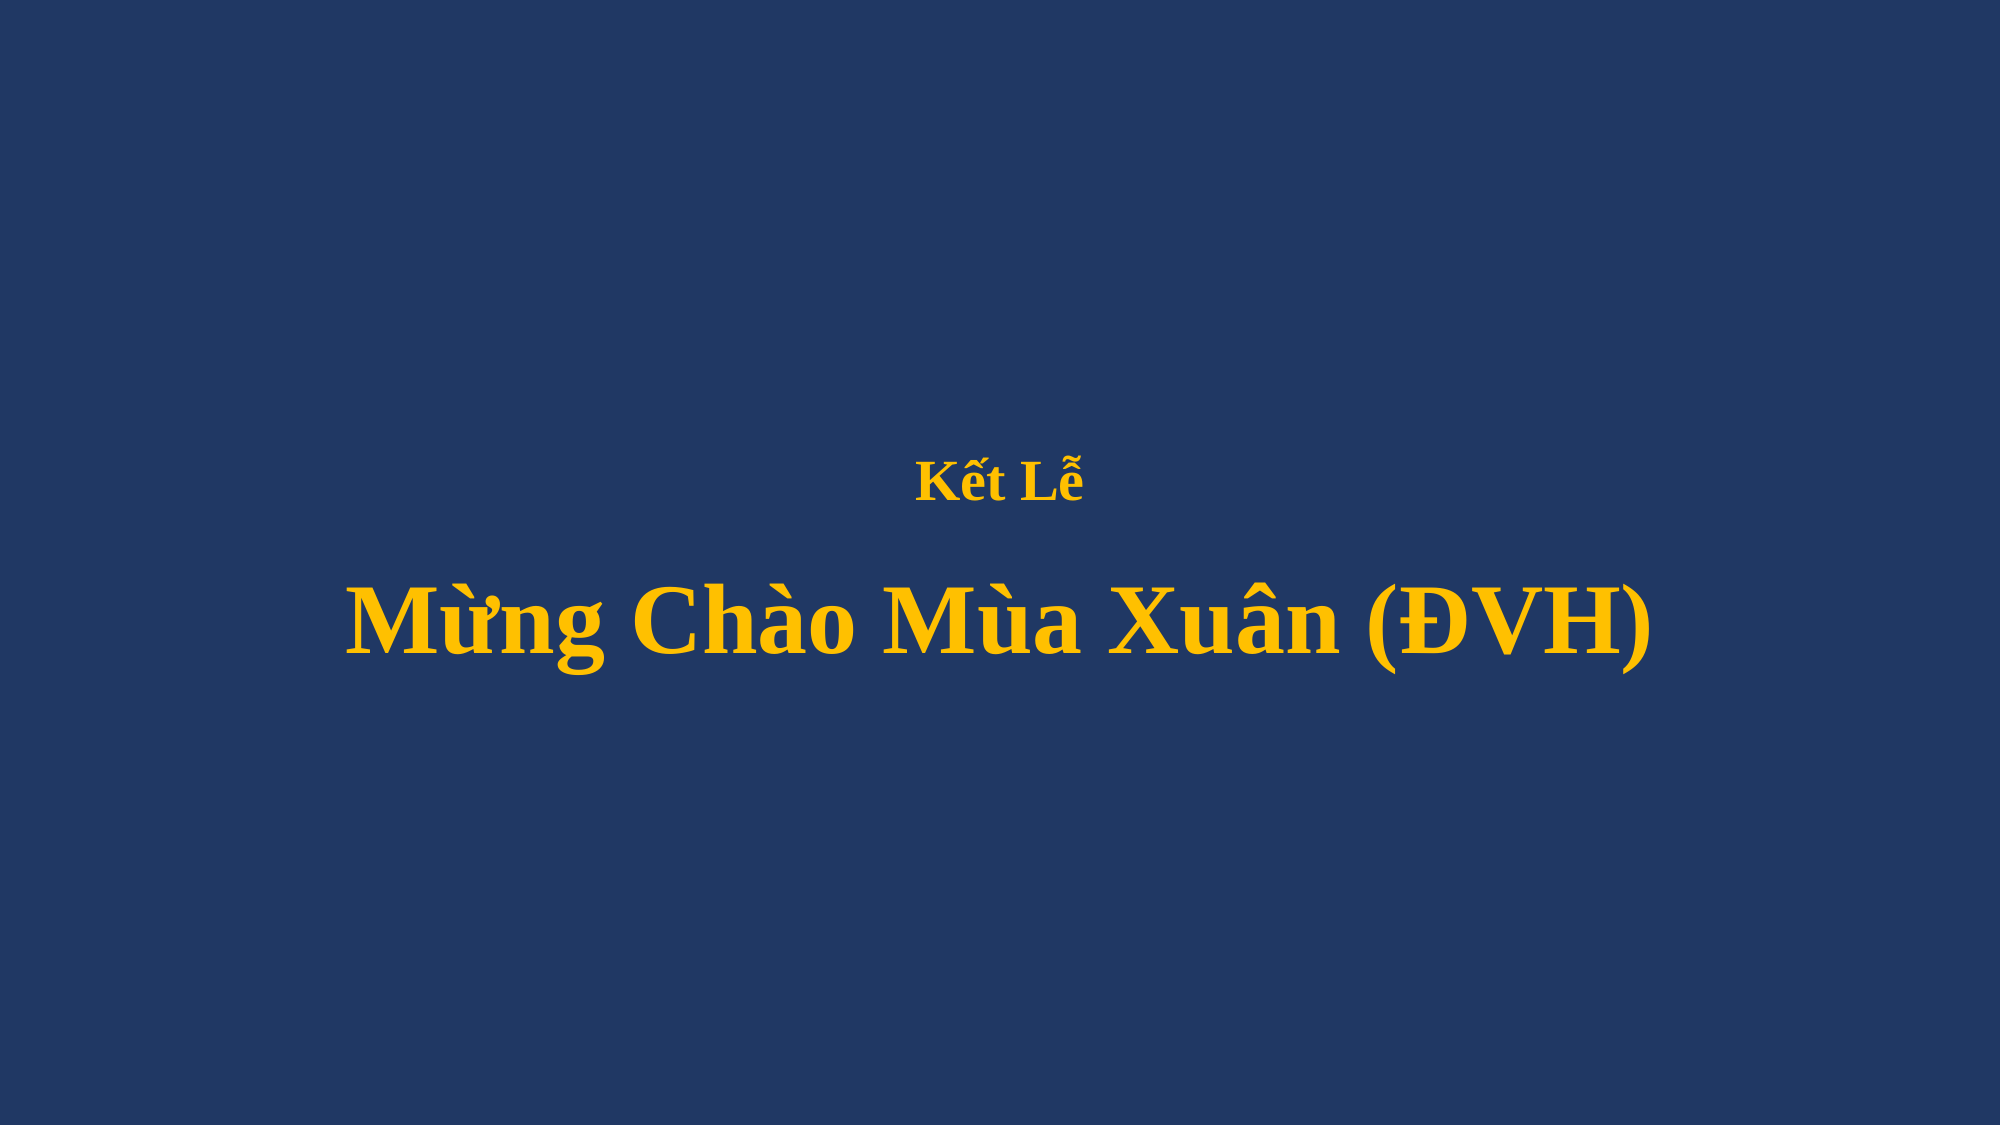

# Kết Lễ Mừng Chào Mùa Xuân (ĐVH)